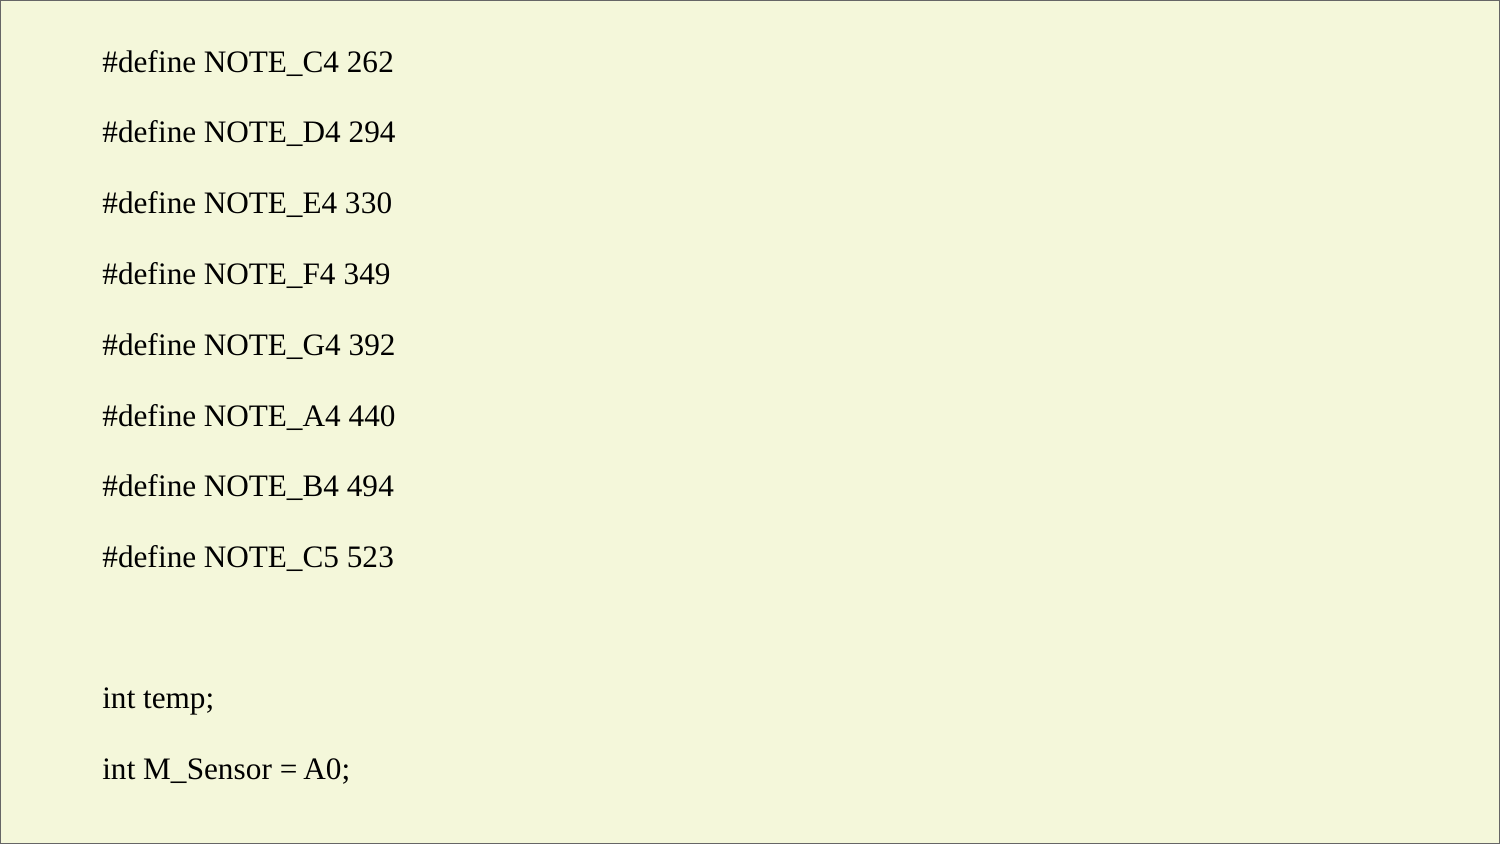

#define NOTE_C4 262
#define NOTE_D4 294
#define NOTE_E4 330
#define NOTE_F4 349
#define NOTE_G4 392
#define NOTE_A4 440
#define NOTE_B4 494
#define NOTE_C5 523

int temp;
int M_Sensor = A0;